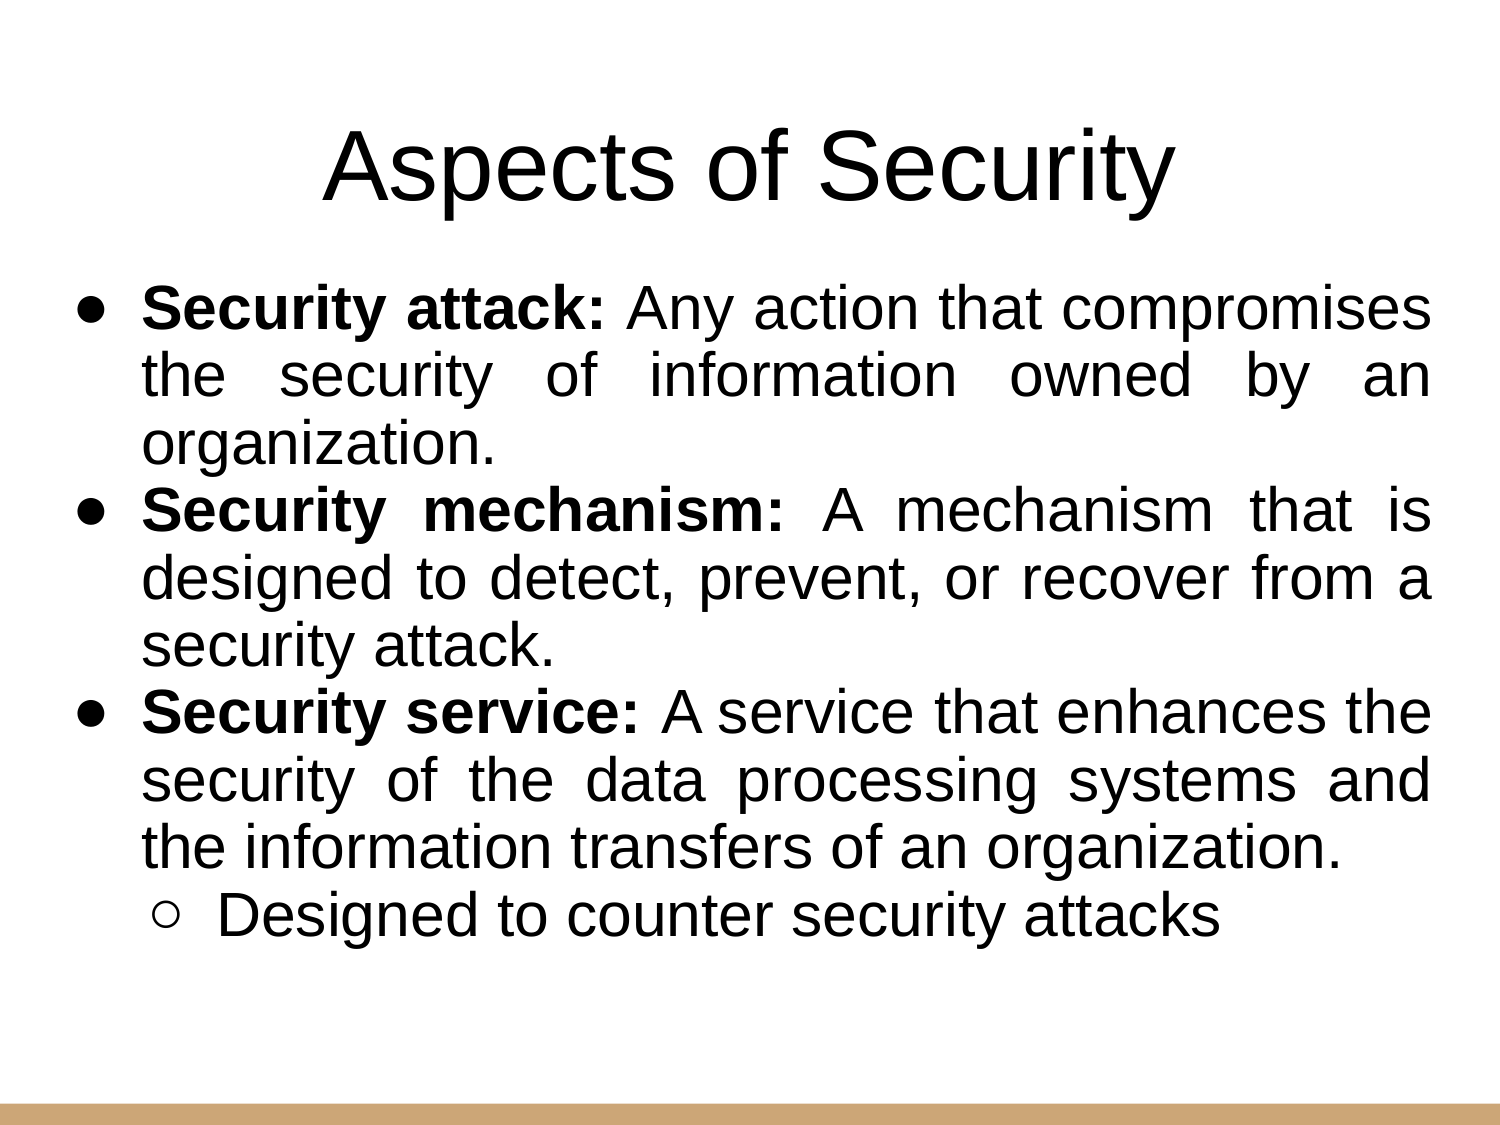

# Aspects of Security
Security attack: Any action that compromises the security of information owned by an organization.
Security mechanism: A mechanism that is designed to detect, prevent, or recover from a security attack.
Security service: A service that enhances the security of the data processing systems and the information transfers of an organization.
Designed to counter security attacks